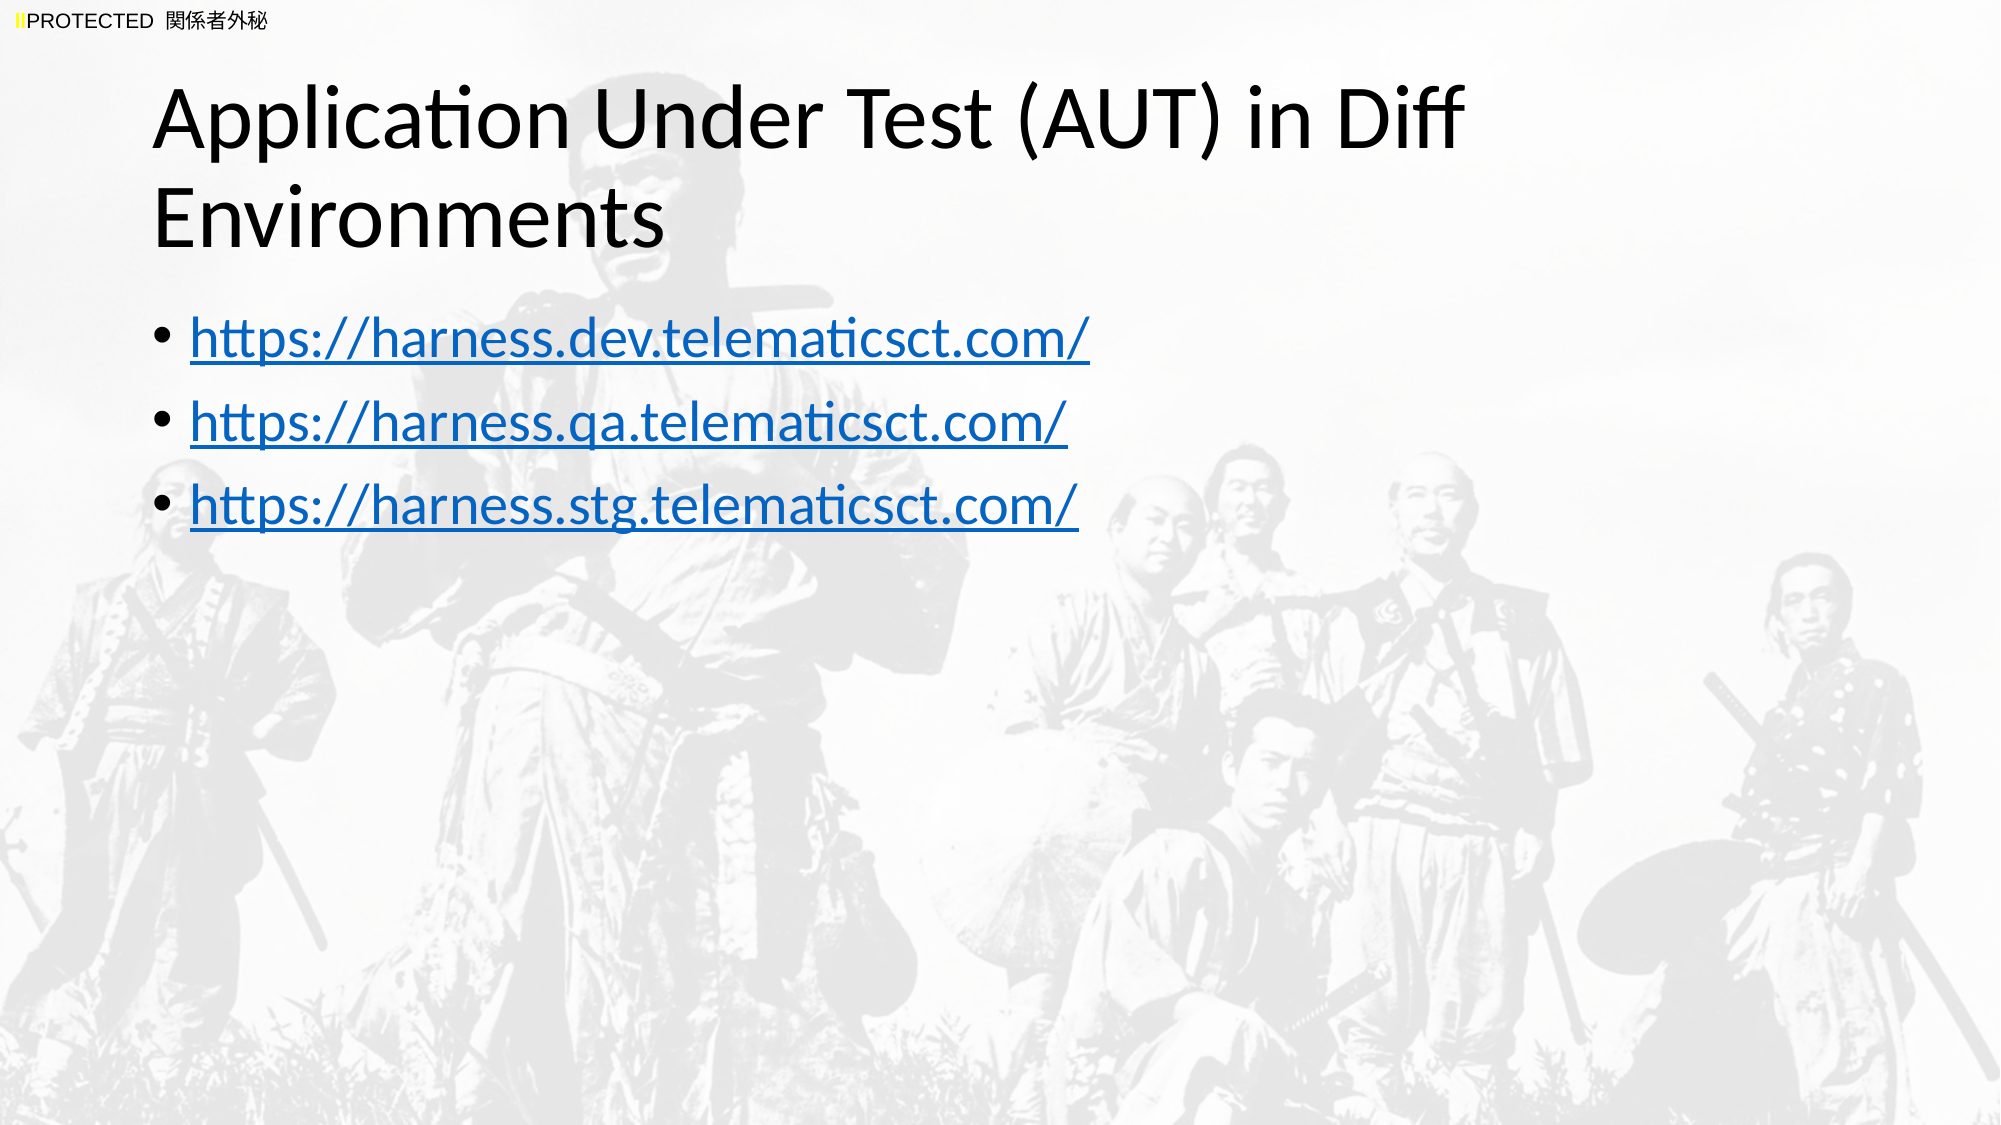

# Application Under Test (AUT) in Diff Environments
https://harness.dev.telematicsct.com/
https://harness.qa.telematicsct.com/
https://harness.stg.telematicsct.com/